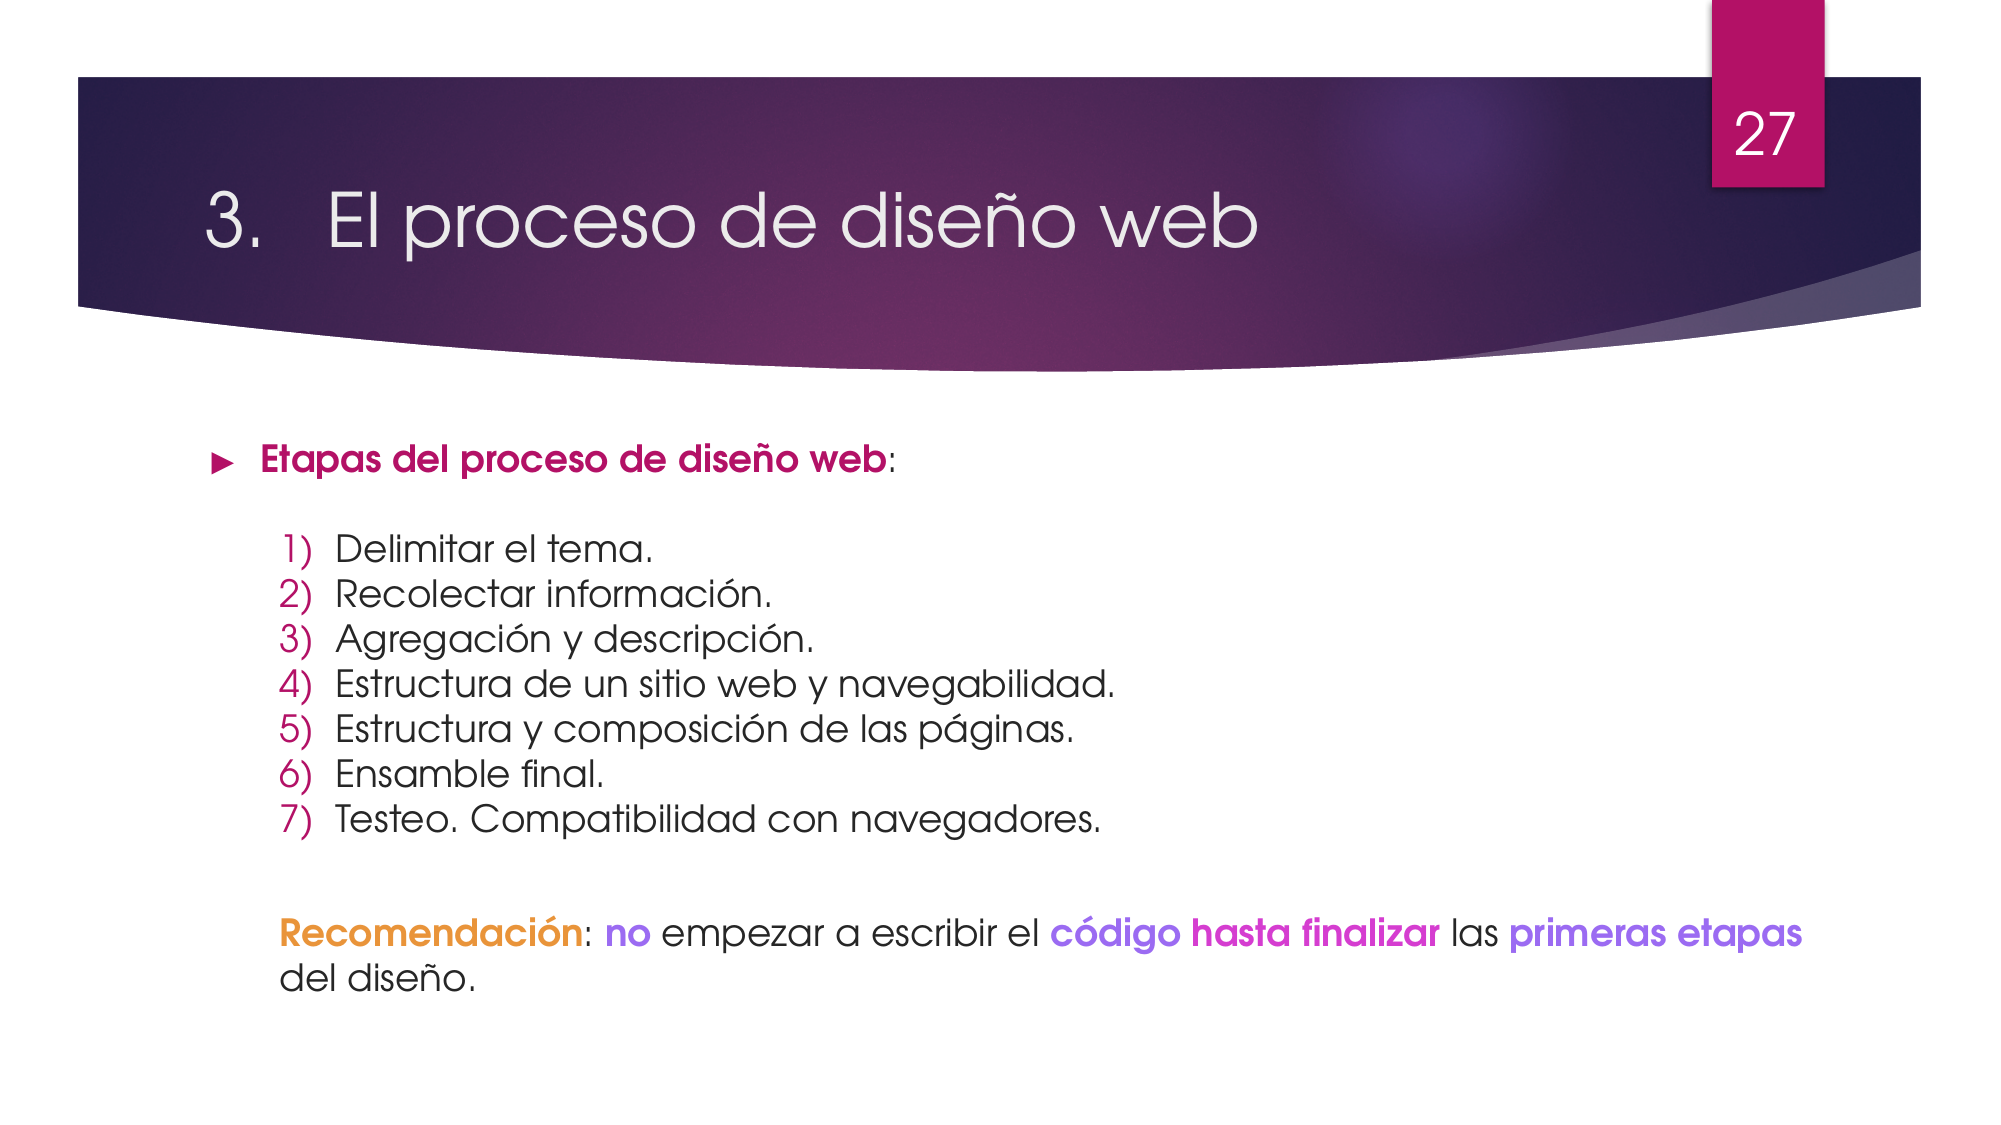

27
# El proceso de diseño web
Etapas del proceso de diseño web:

Delimitar el tema.
Recolectar información.
Agregación y descripción.
Estructura de un sitio web y navegabilidad.
Estructura y composición de las páginas.
Ensamble final.
Testeo. Compatibilidad con navegadores.

Recomendación: no empezar a escribir el código hasta finalizar las primeras etapas del diseño.